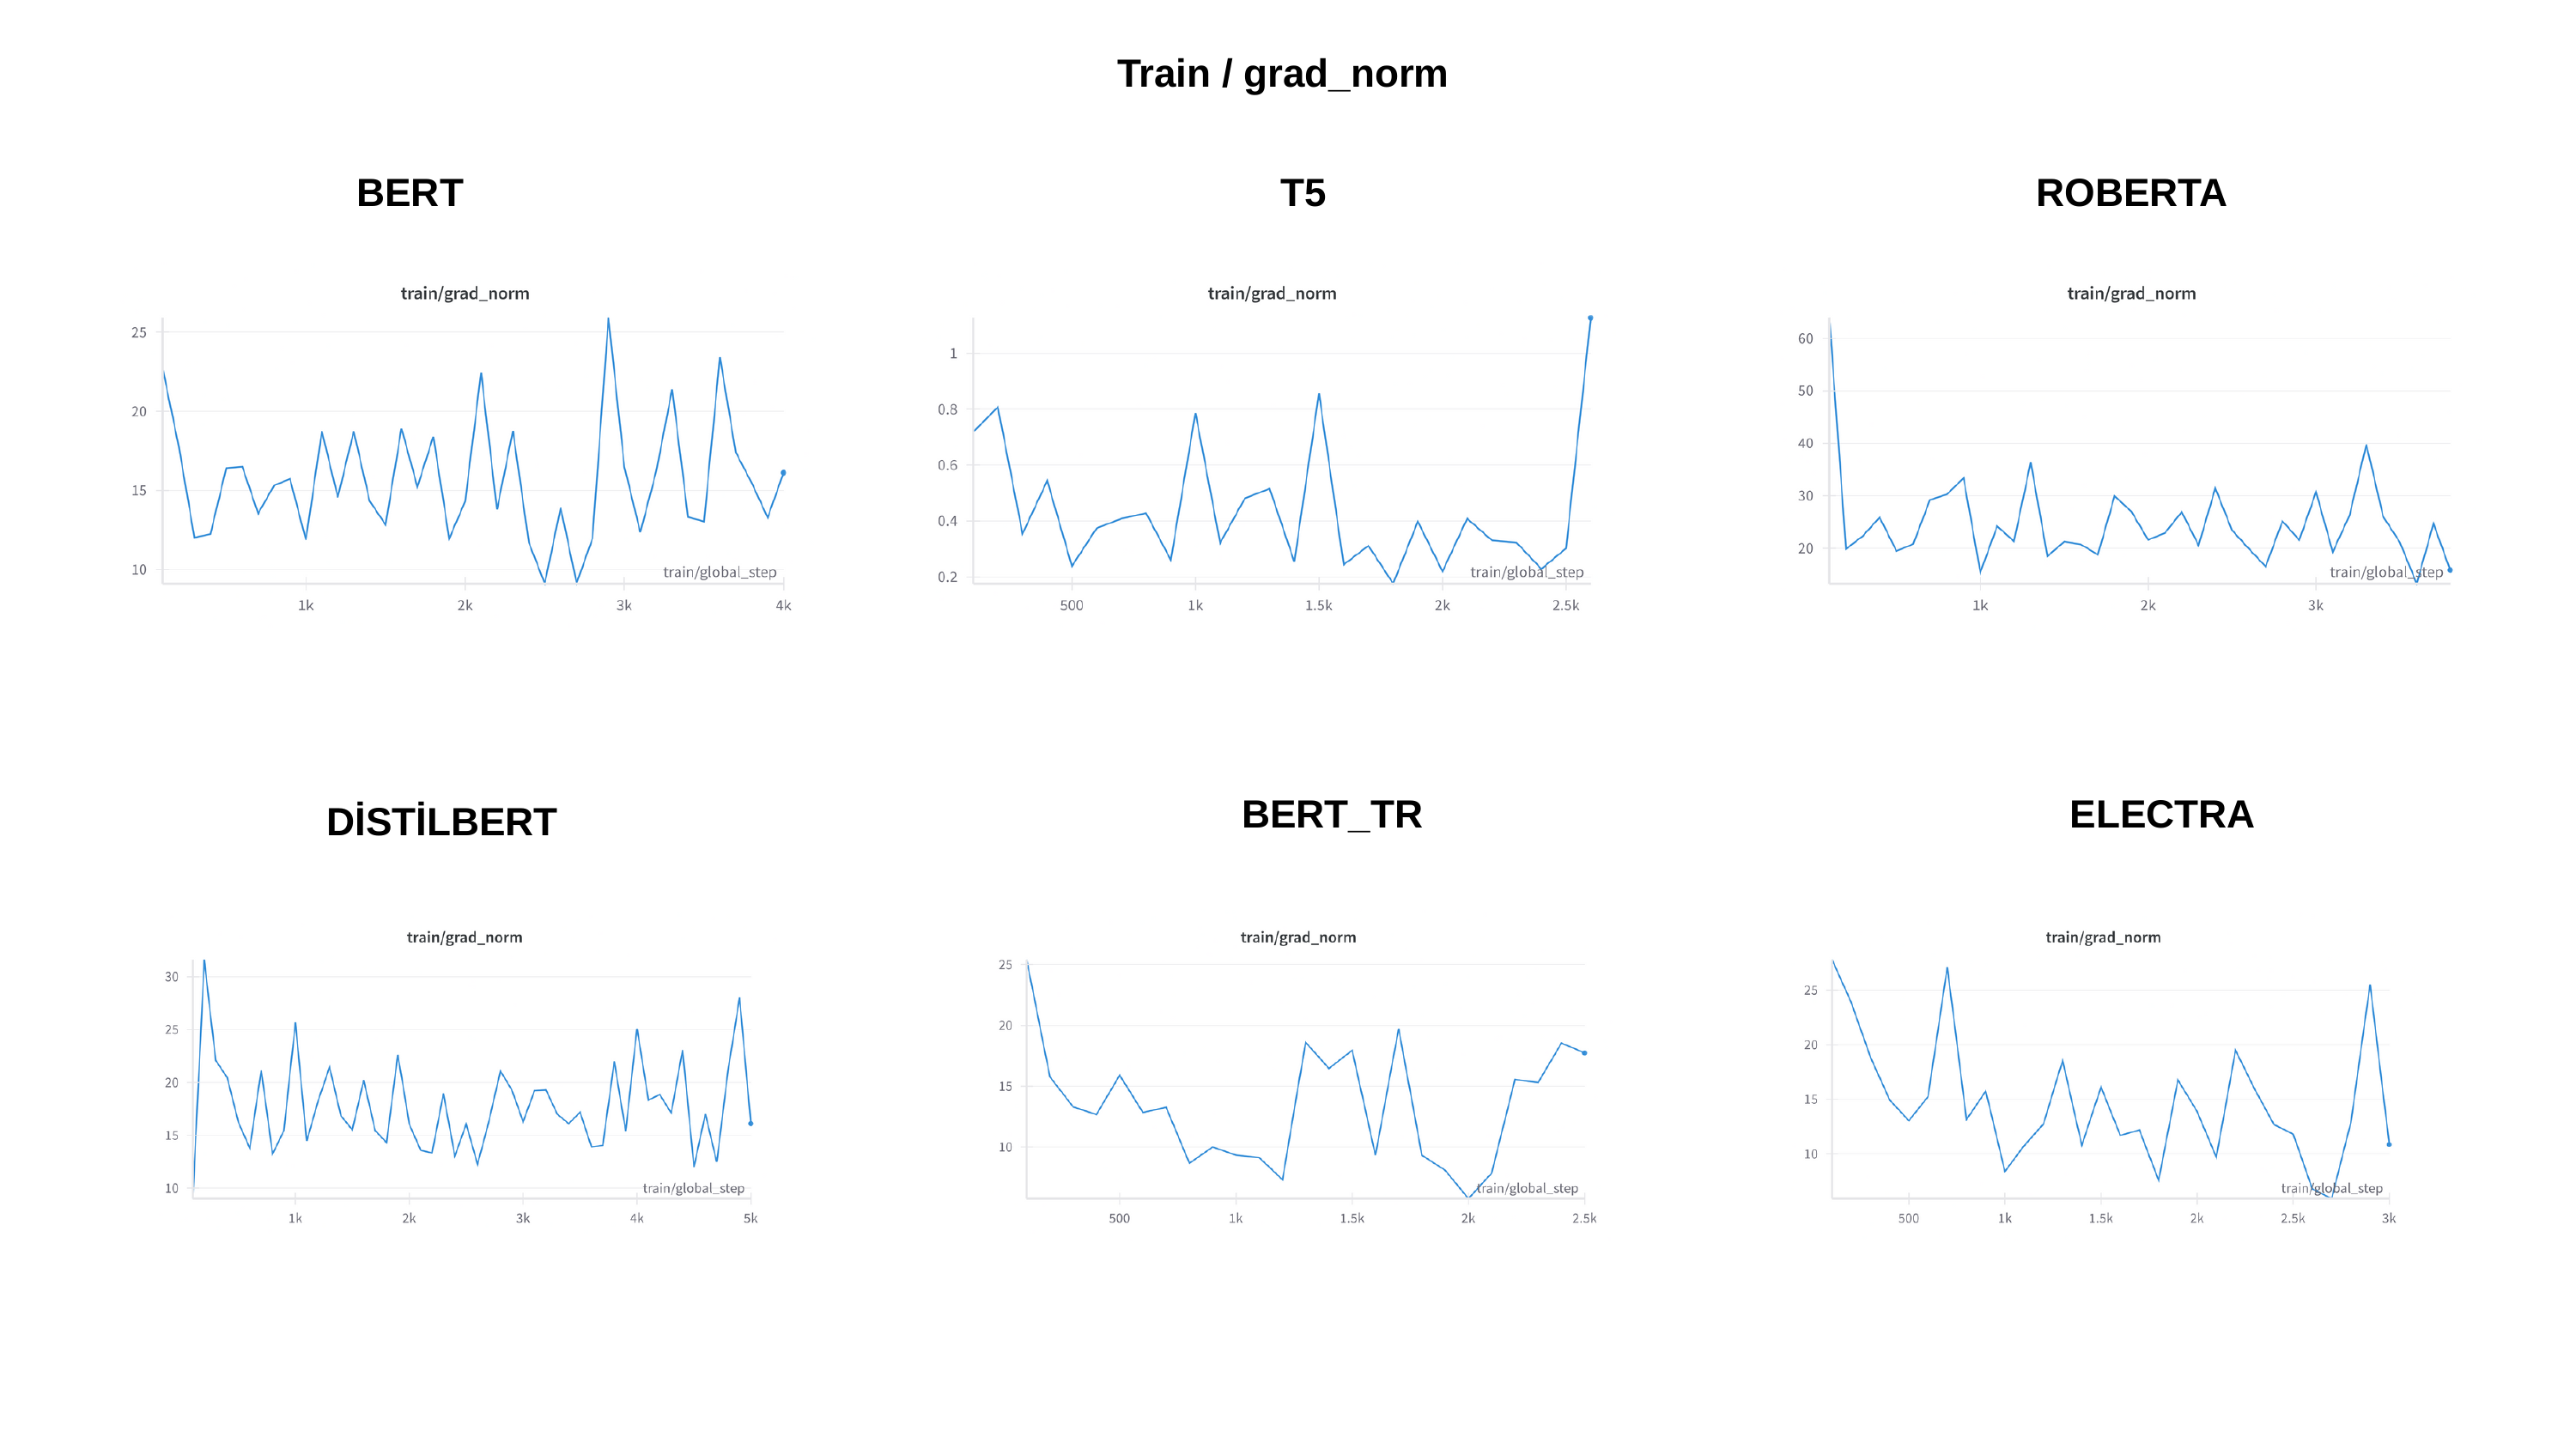

Train / grad_norm
BERT
T5
ROBERTA

BERT_TR
ELECTRA
DİSTİLBERT